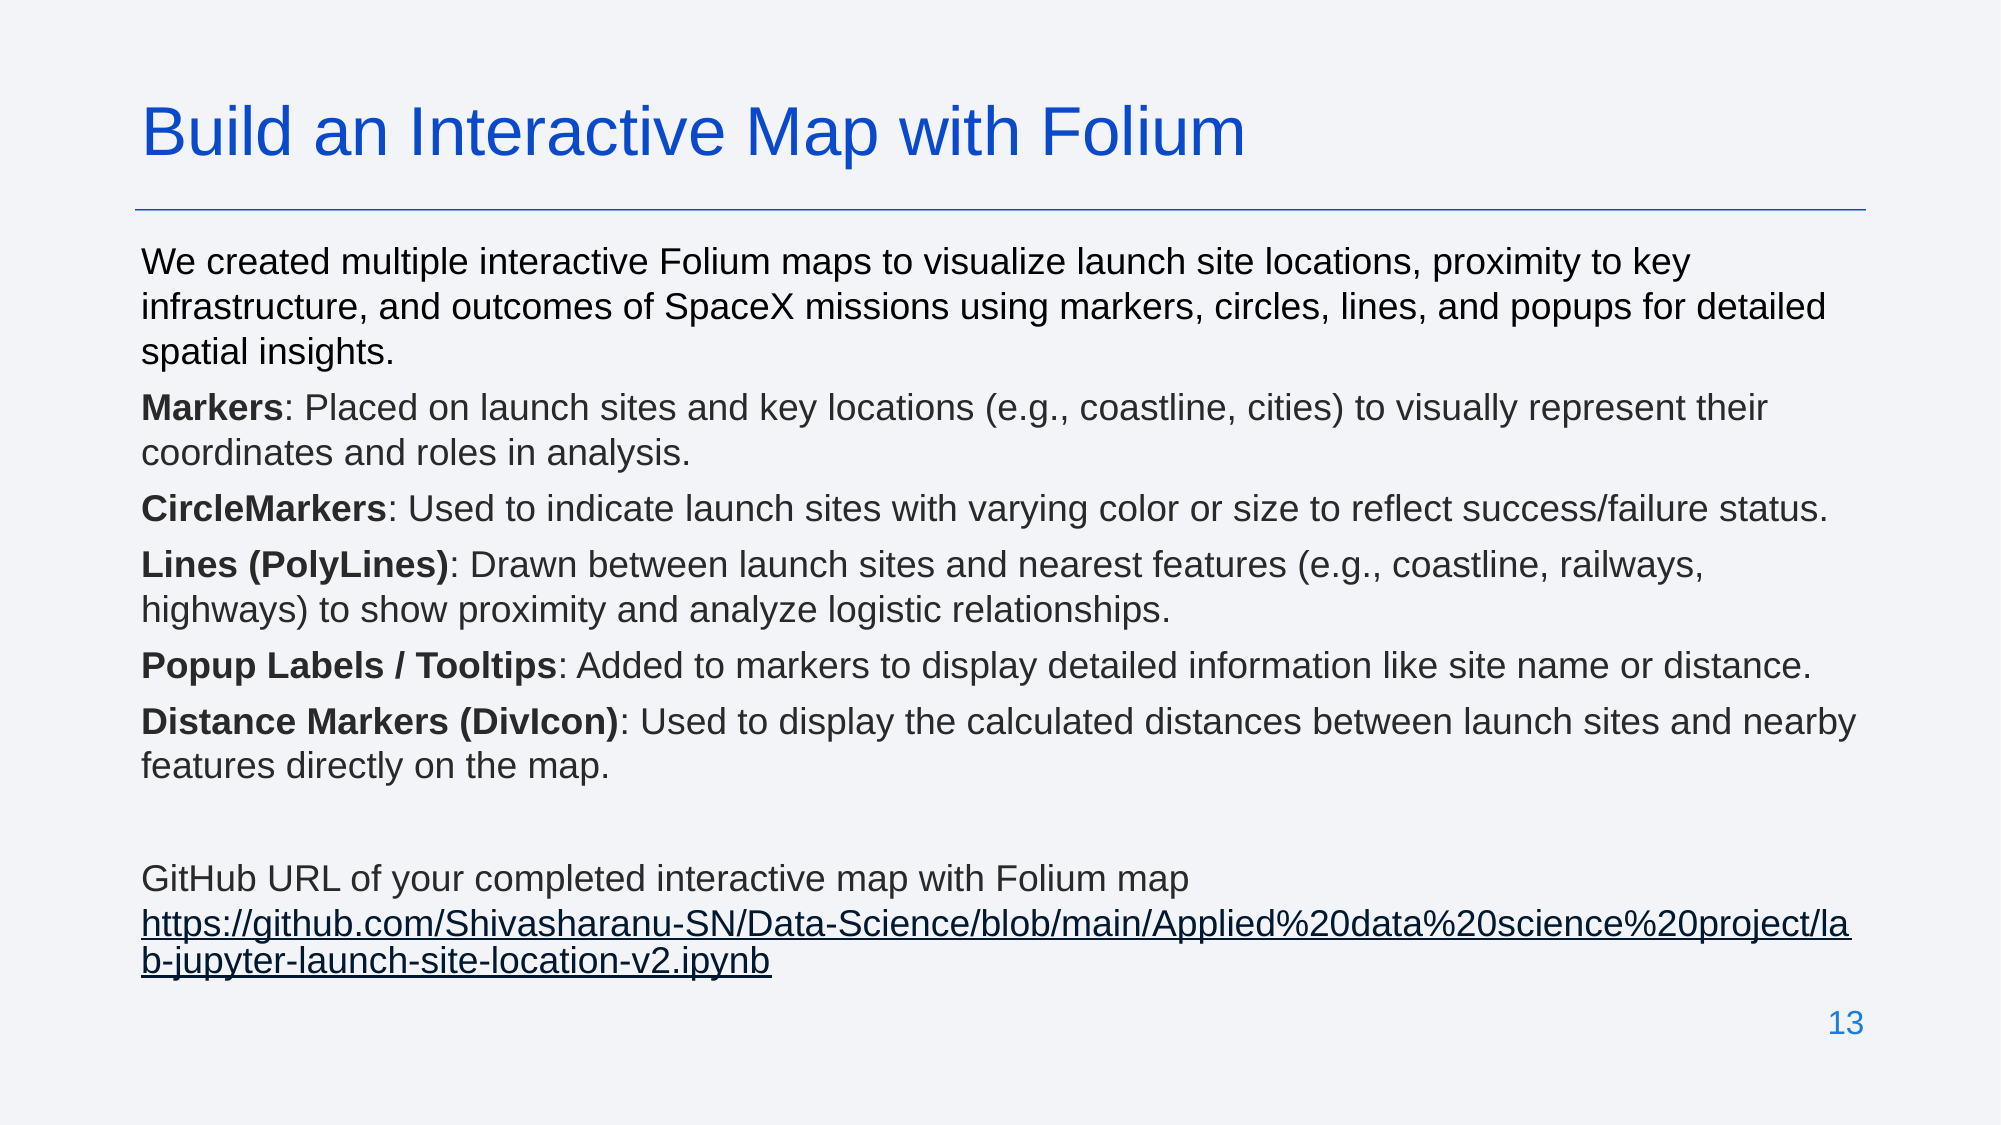

Build an Interactive Map with Folium
We created multiple interactive Folium maps to visualize launch site locations, proximity to key infrastructure, and outcomes of SpaceX missions using markers, circles, lines, and popups for detailed spatial insights.
Markers: Placed on launch sites and key locations (e.g., coastline, cities) to visually represent their coordinates and roles in analysis.
CircleMarkers: Used to indicate launch sites with varying color or size to reflect success/failure status.
Lines (PolyLines): Drawn between launch sites and nearest features (e.g., coastline, railways, highways) to show proximity and analyze logistic relationships.
Popup Labels / Tooltips: Added to markers to display detailed information like site name or distance.
Distance Markers (DivIcon): Used to display the calculated distances between launch sites and nearby features directly on the map.

GitHub URL of your completed interactive map with Folium map https://github.com/Shivasharanu-SN/Data-Science/blob/main/Applied%20data%20science%20project/lab-jupyter-launch-site-location-v2.ipynb

13